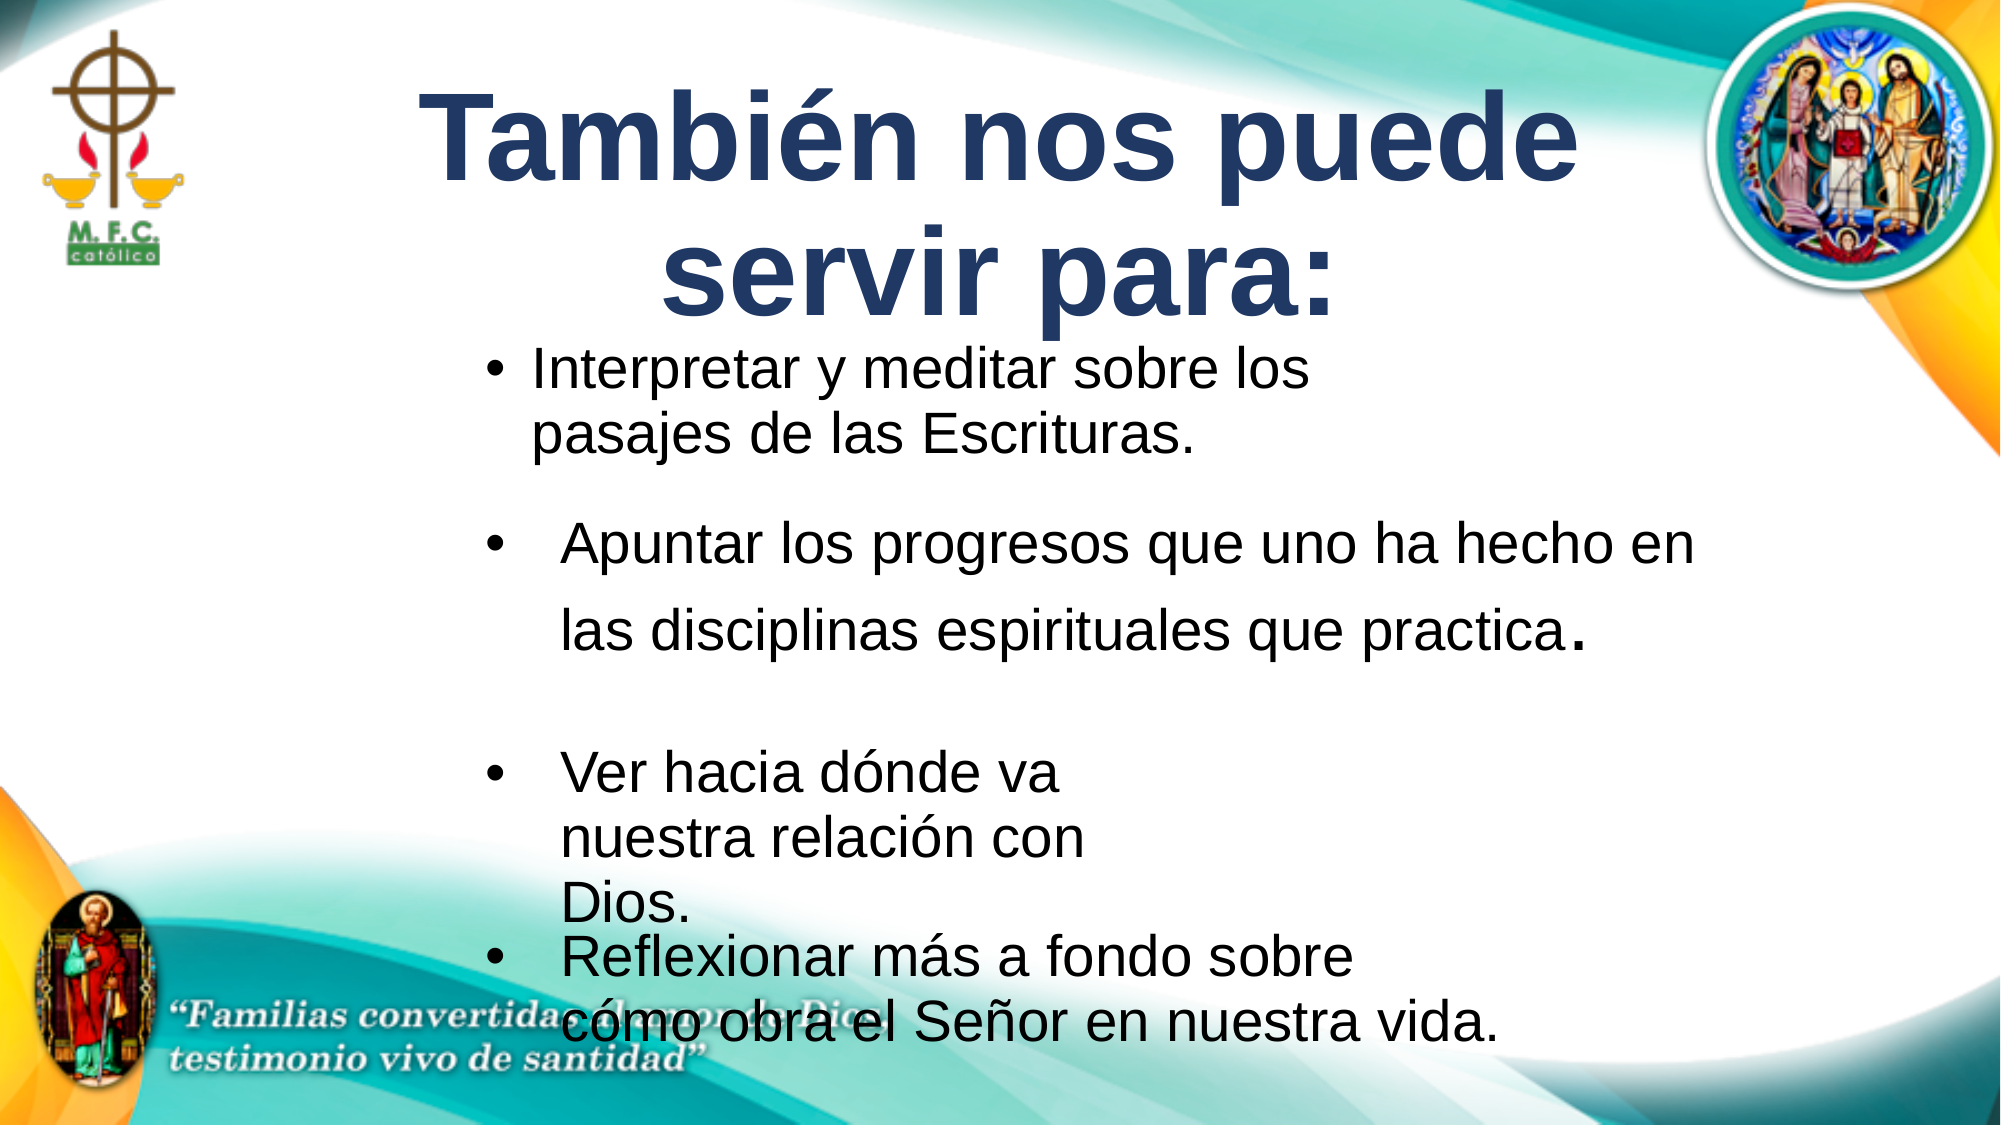

También nos puede servir para:
| Interpretar y meditar sobre los pasajes de las Escrituras. |
| --- |
| Apuntar los progresos que uno ha hecho en las disciplinas espirituales que practica. |
| --- |
| Ver hacia dónde va nuestra relación con Dios. |
| --- |
| Reflexionar más a fondo sobre cómo obra el Señor en nuestra vida. |
| --- |